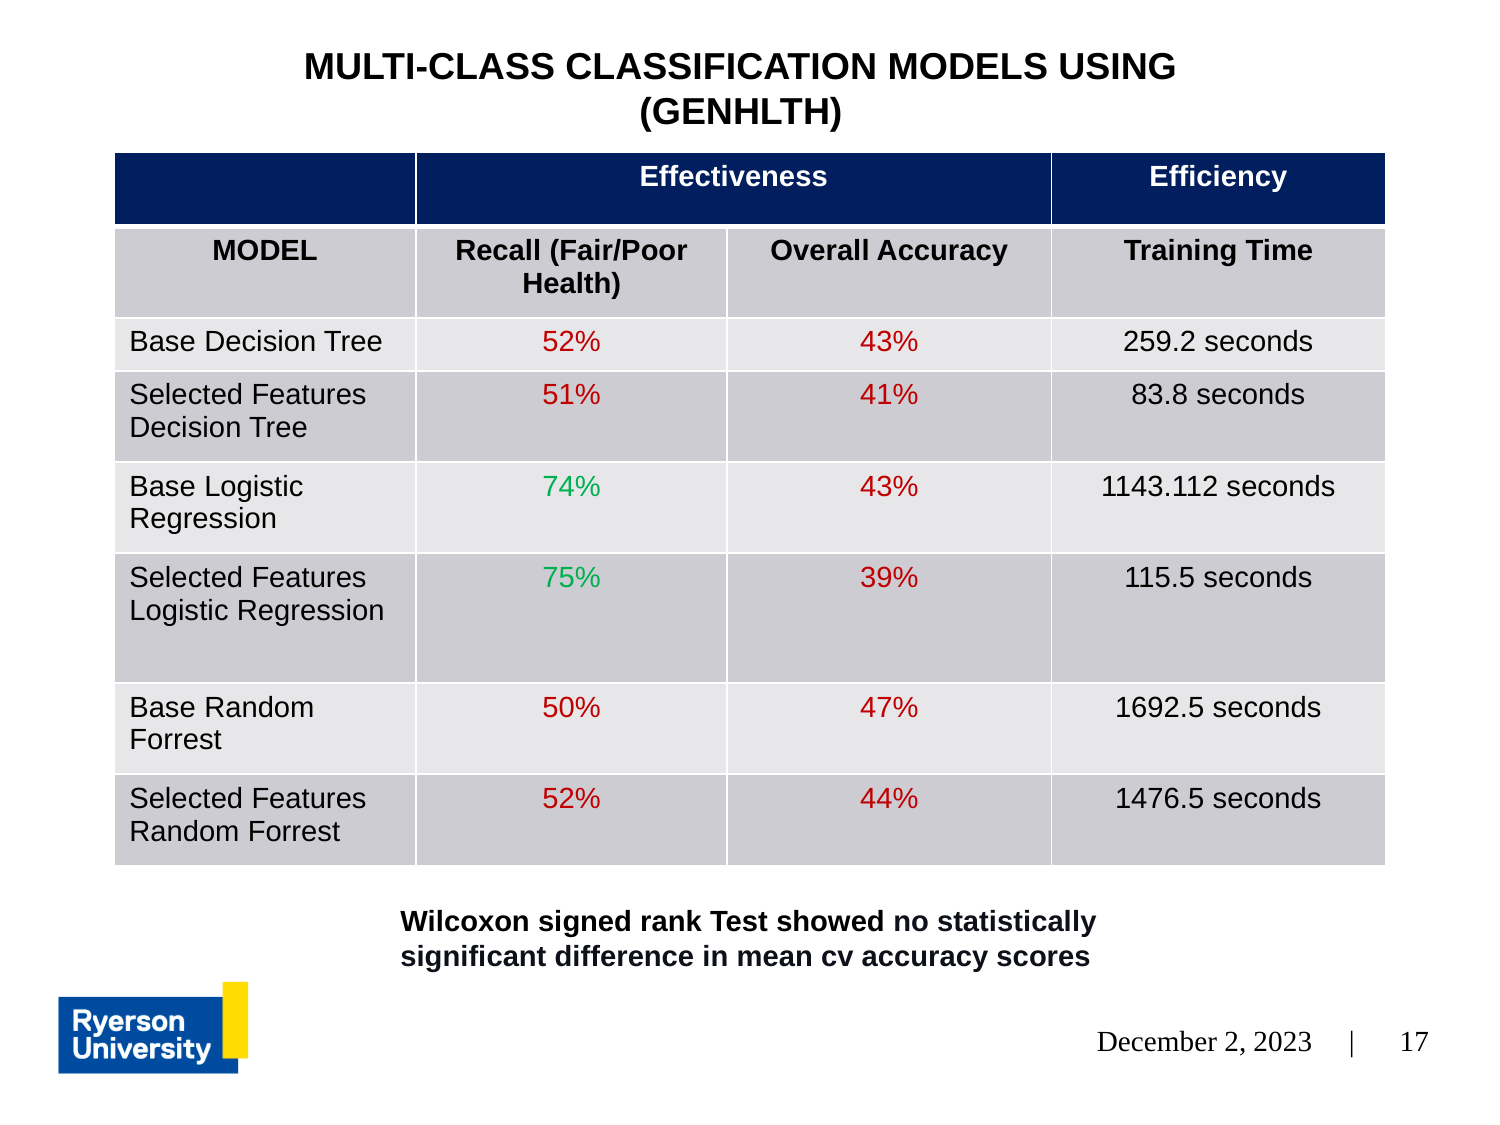

MULTI-CLASS CLASSIFICATION MODELS USING (GENHLTH)
|  | Effectiveness |  | Efficiency |
| --- | --- | --- | --- |
| MODEL | Recall (Fair/Poor Health) | Overall Accuracy | Training Time |
| Base Decision Tree | 52% | 43% | 259.2 seconds |
| Selected Features Decision Tree | 51% | 41% | 83.8 seconds |
| Base Logistic Regression | 74% | 43% | 1143.112 seconds |
| Selected Features Logistic Regression | 75% | 39% | 115.5 seconds |
| Base Random Forrest | 50% | 47% | 1692.5 seconds |
| Selected Features Random Forrest | 52% | 44% | 1476.5 seconds |
Wilcoxon signed rank Test showed no statistically significant difference in mean cv accuracy scores
17
December 2, 2023     |